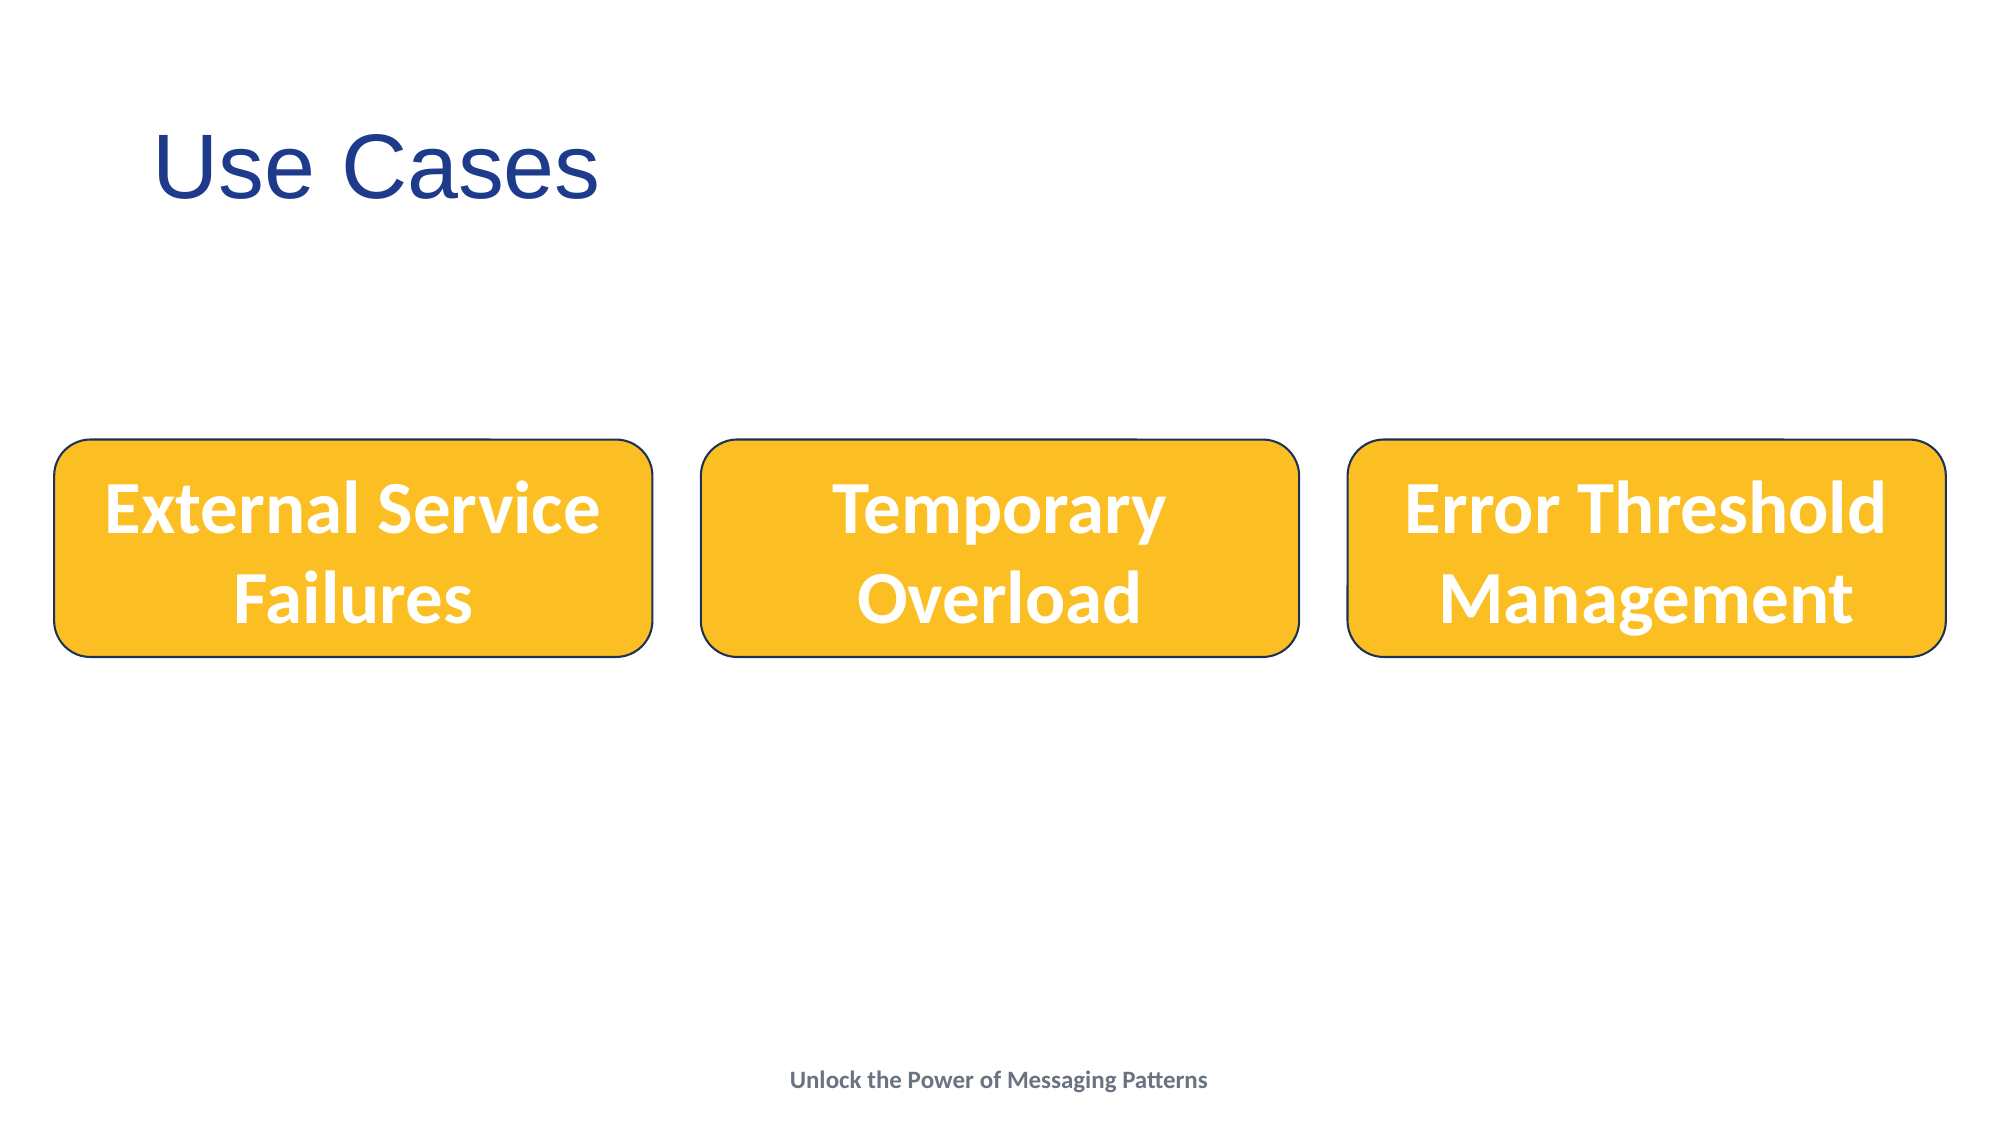

# Use Cases
Error Threshold Management
External Service Failures
Temporary Overload